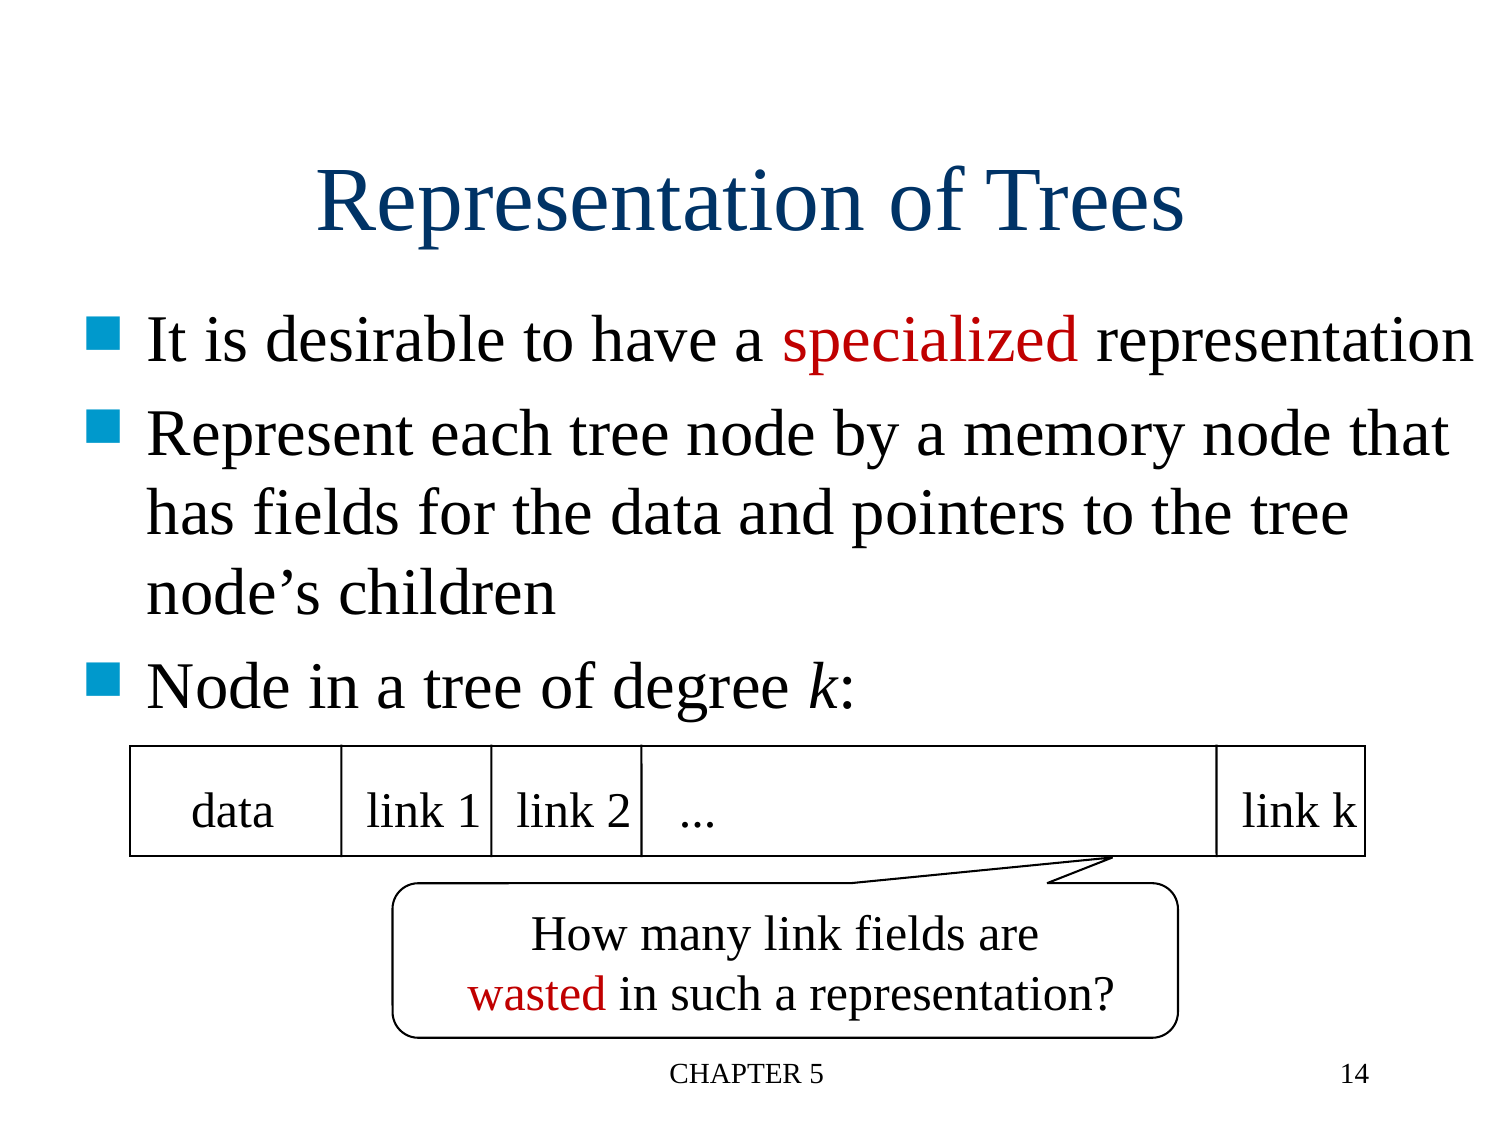

# Representation of Trees
It is desirable to have a specialized representation
Represent each tree node by a memory node that has fields for the data and pointers to the tree node’s children
Node in a tree of degree k:

data
link 1
link 2
...
link k
How many link fields are
 wasted in such a representation?
CHAPTER 5
14